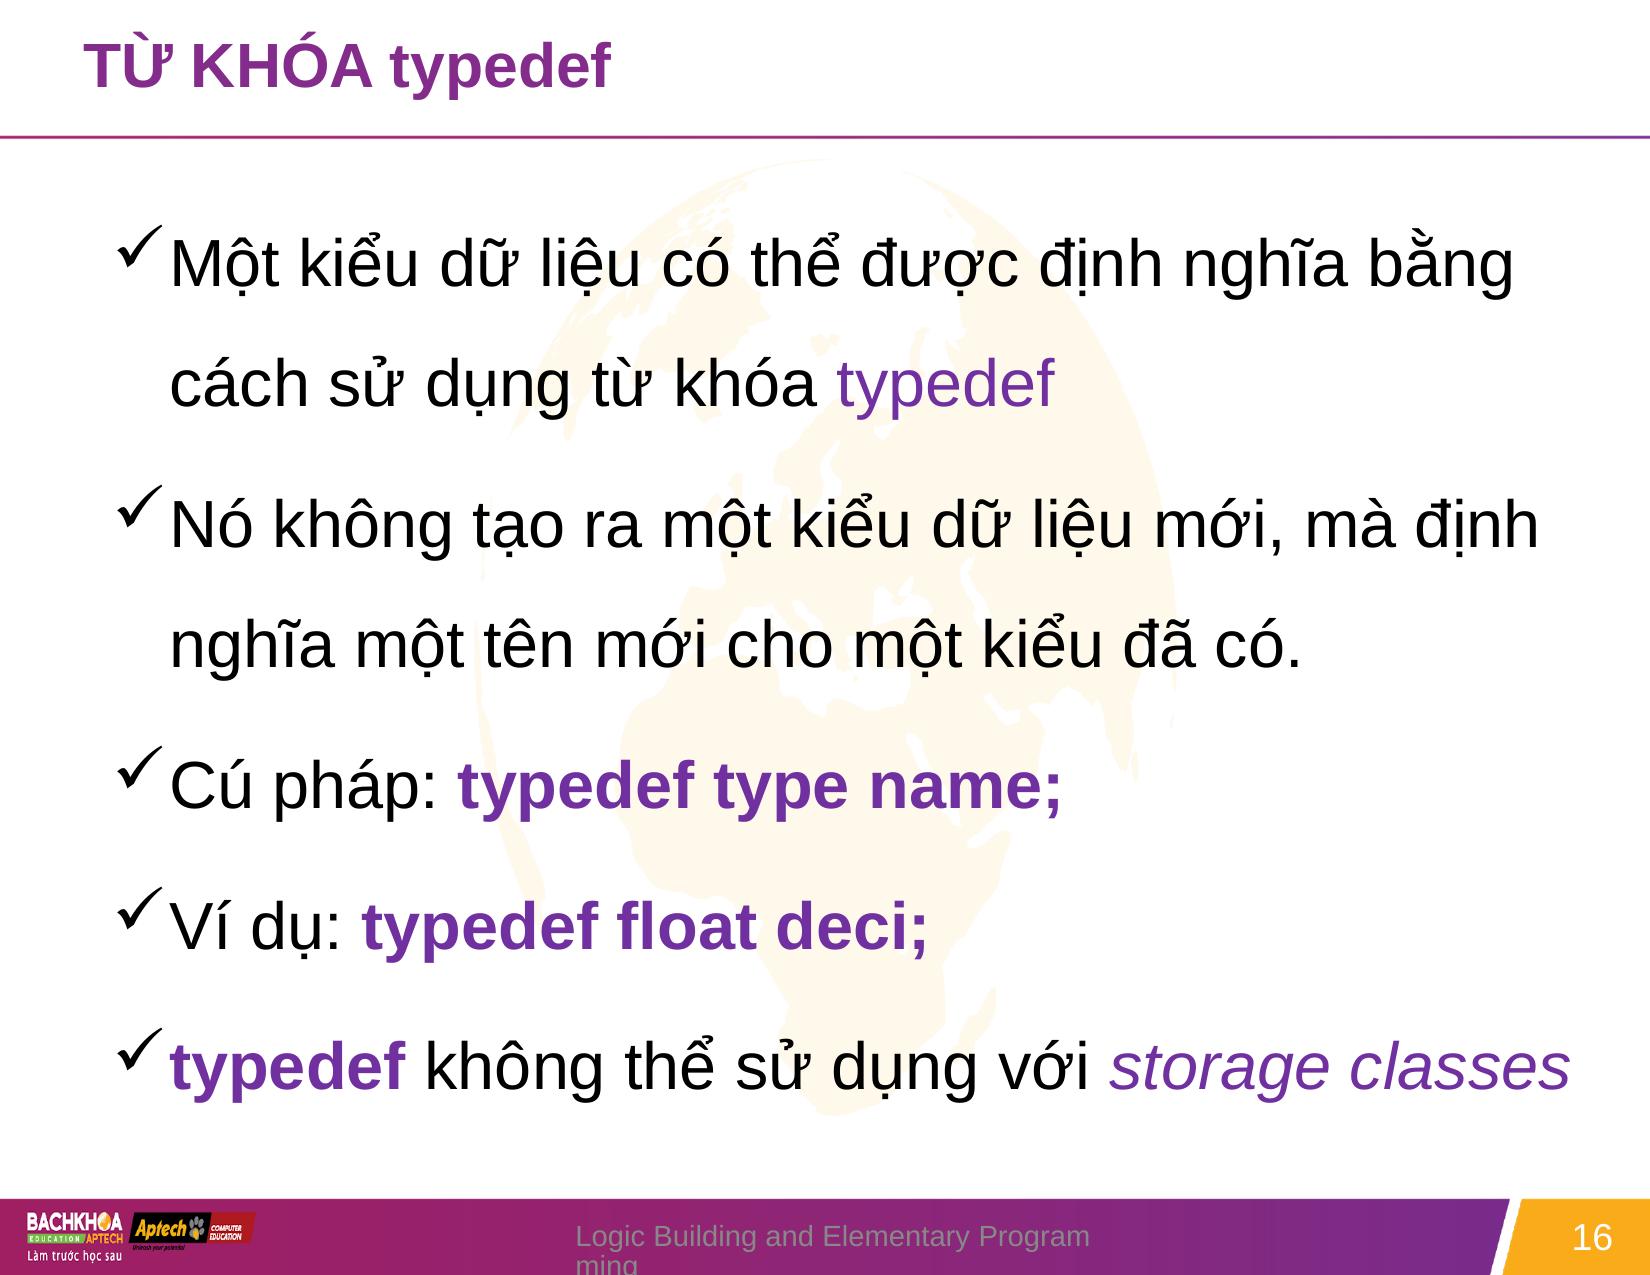

# TỪ KHÓA typedef
Một kiểu dữ liệu có thể được định nghĩa bằng cách sử dụng từ khóa typedef
Nó không tạo ra một kiểu dữ liệu mới, mà định nghĩa một tên mới cho một kiểu đã có.
Cú pháp: typedef type name;
Ví dụ: typedef float deci;
typedef không thể sử dụng với storage classes
Logic Building and Elementary Programming
16